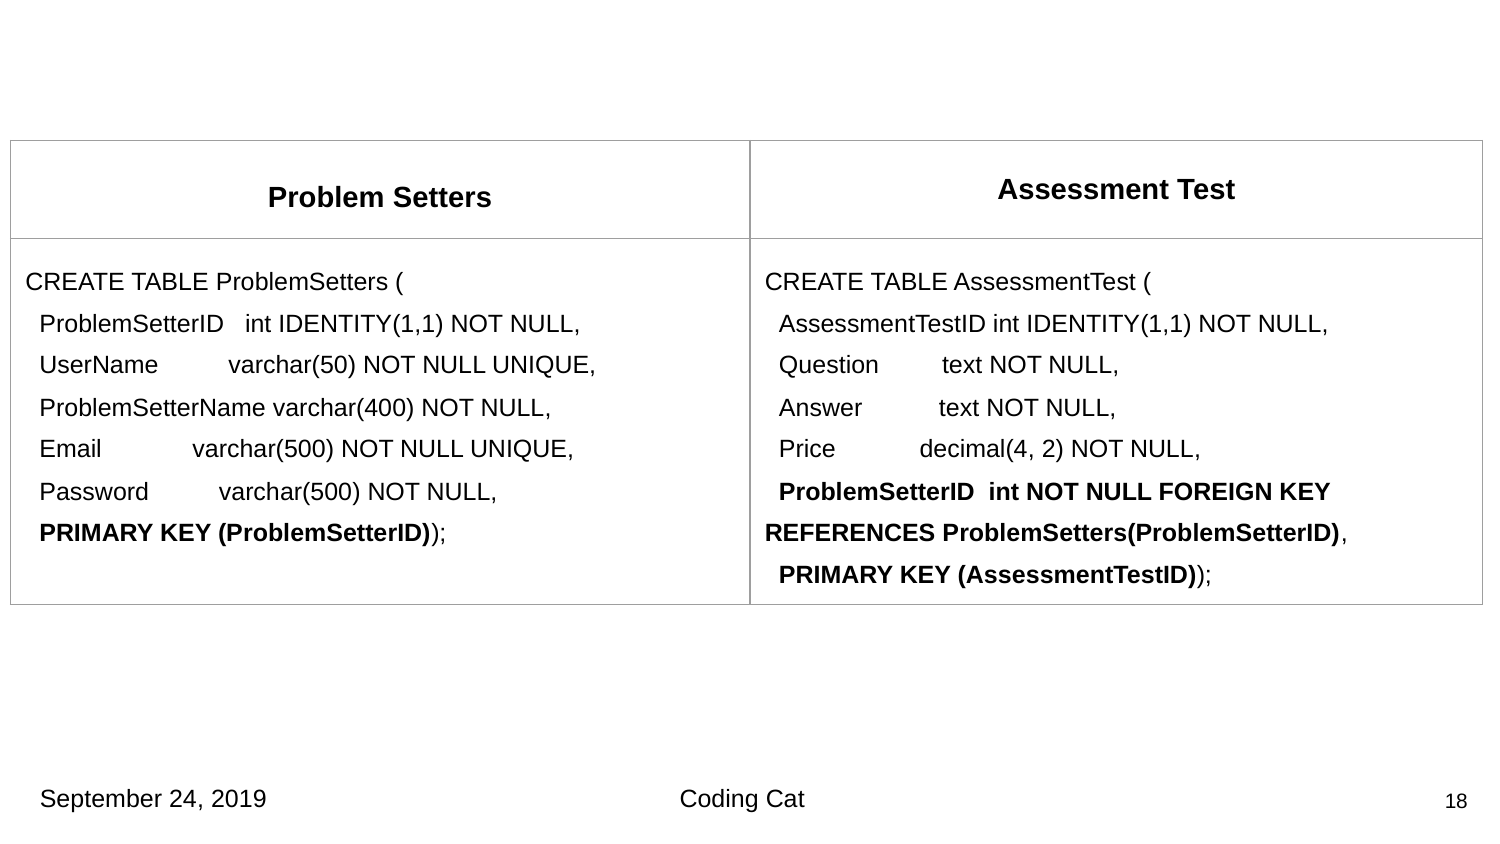

| Problem Setters | Assessment Test |
| --- | --- |
| CREATE TABLE ProblemSetters ( ProblemSetterID int IDENTITY(1,1) NOT NULL, UserName varchar(50) NOT NULL UNIQUE, ProblemSetterName varchar(400) NOT NULL, Email varchar(500) NOT NULL UNIQUE, Password varchar(500) NOT NULL, PRIMARY KEY (ProblemSetterID)); | CREATE TABLE AssessmentTest ( AssessmentTestID int IDENTITY(1,1) NOT NULL, Question text NOT NULL, Answer text NOT NULL, Price decimal(4, 2) NOT NULL, ProblemSetterID int NOT NULL FOREIGN KEY REFERENCES ProblemSetters(ProblemSetterID), PRIMARY KEY (AssessmentTestID)); |
September 24, 2019
Coding Cat
18